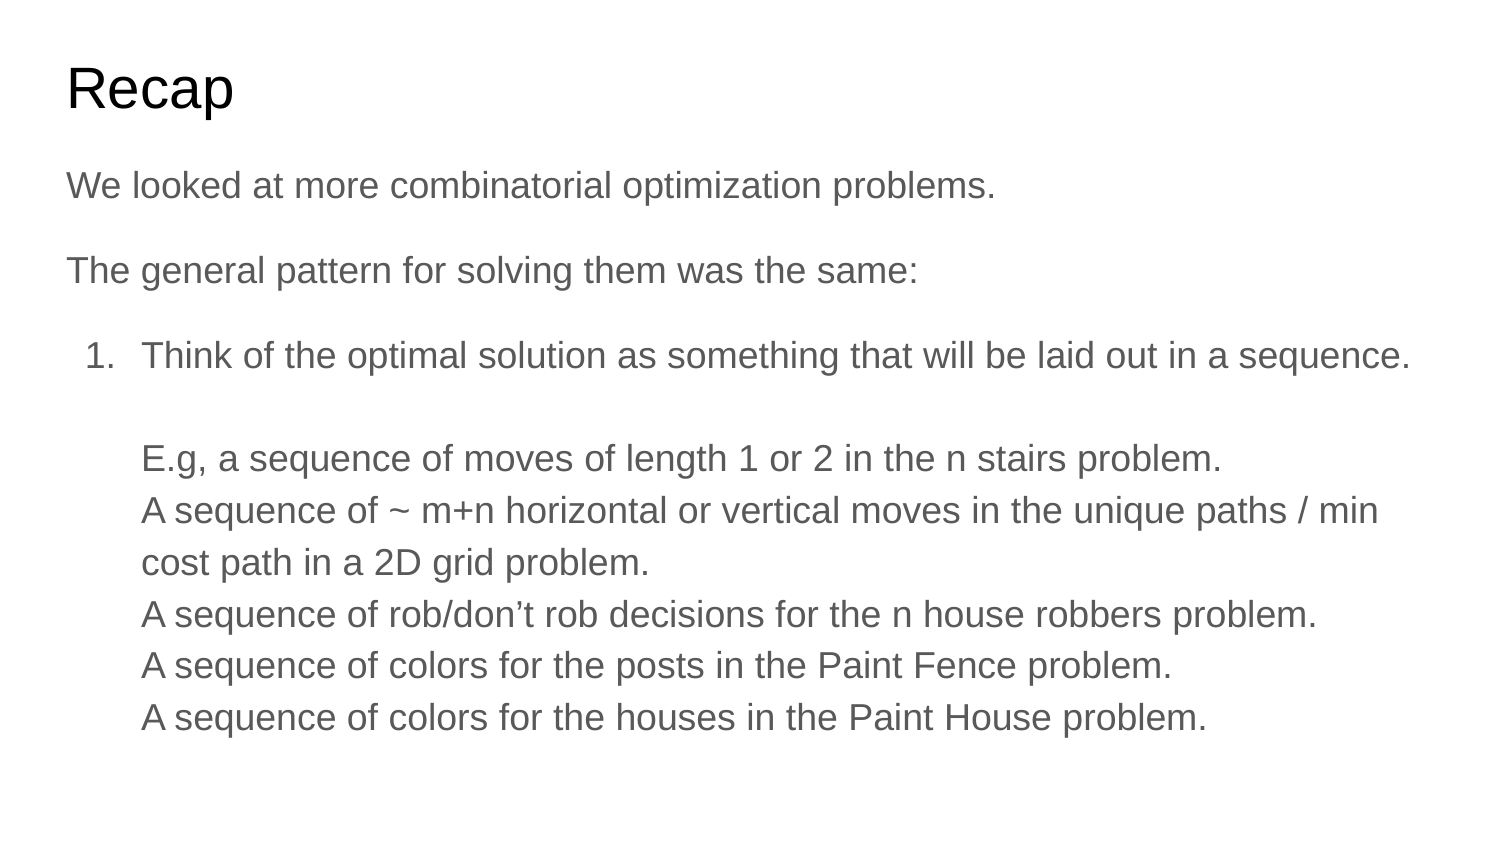

# Recap
We looked at more combinatorial optimization problems.
The general pattern for solving them was the same:
Think of the optimal solution as something that will be laid out in a sequence.
E.g, a sequence of moves of length 1 or 2 in the n stairs problem.
A sequence of ~ m+n horizontal or vertical moves in the unique paths / min cost path in a 2D grid problem.
A sequence of rob/don’t rob decisions for the n house robbers problem.
A sequence of colors for the posts in the Paint Fence problem.
A sequence of colors for the houses in the Paint House problem.